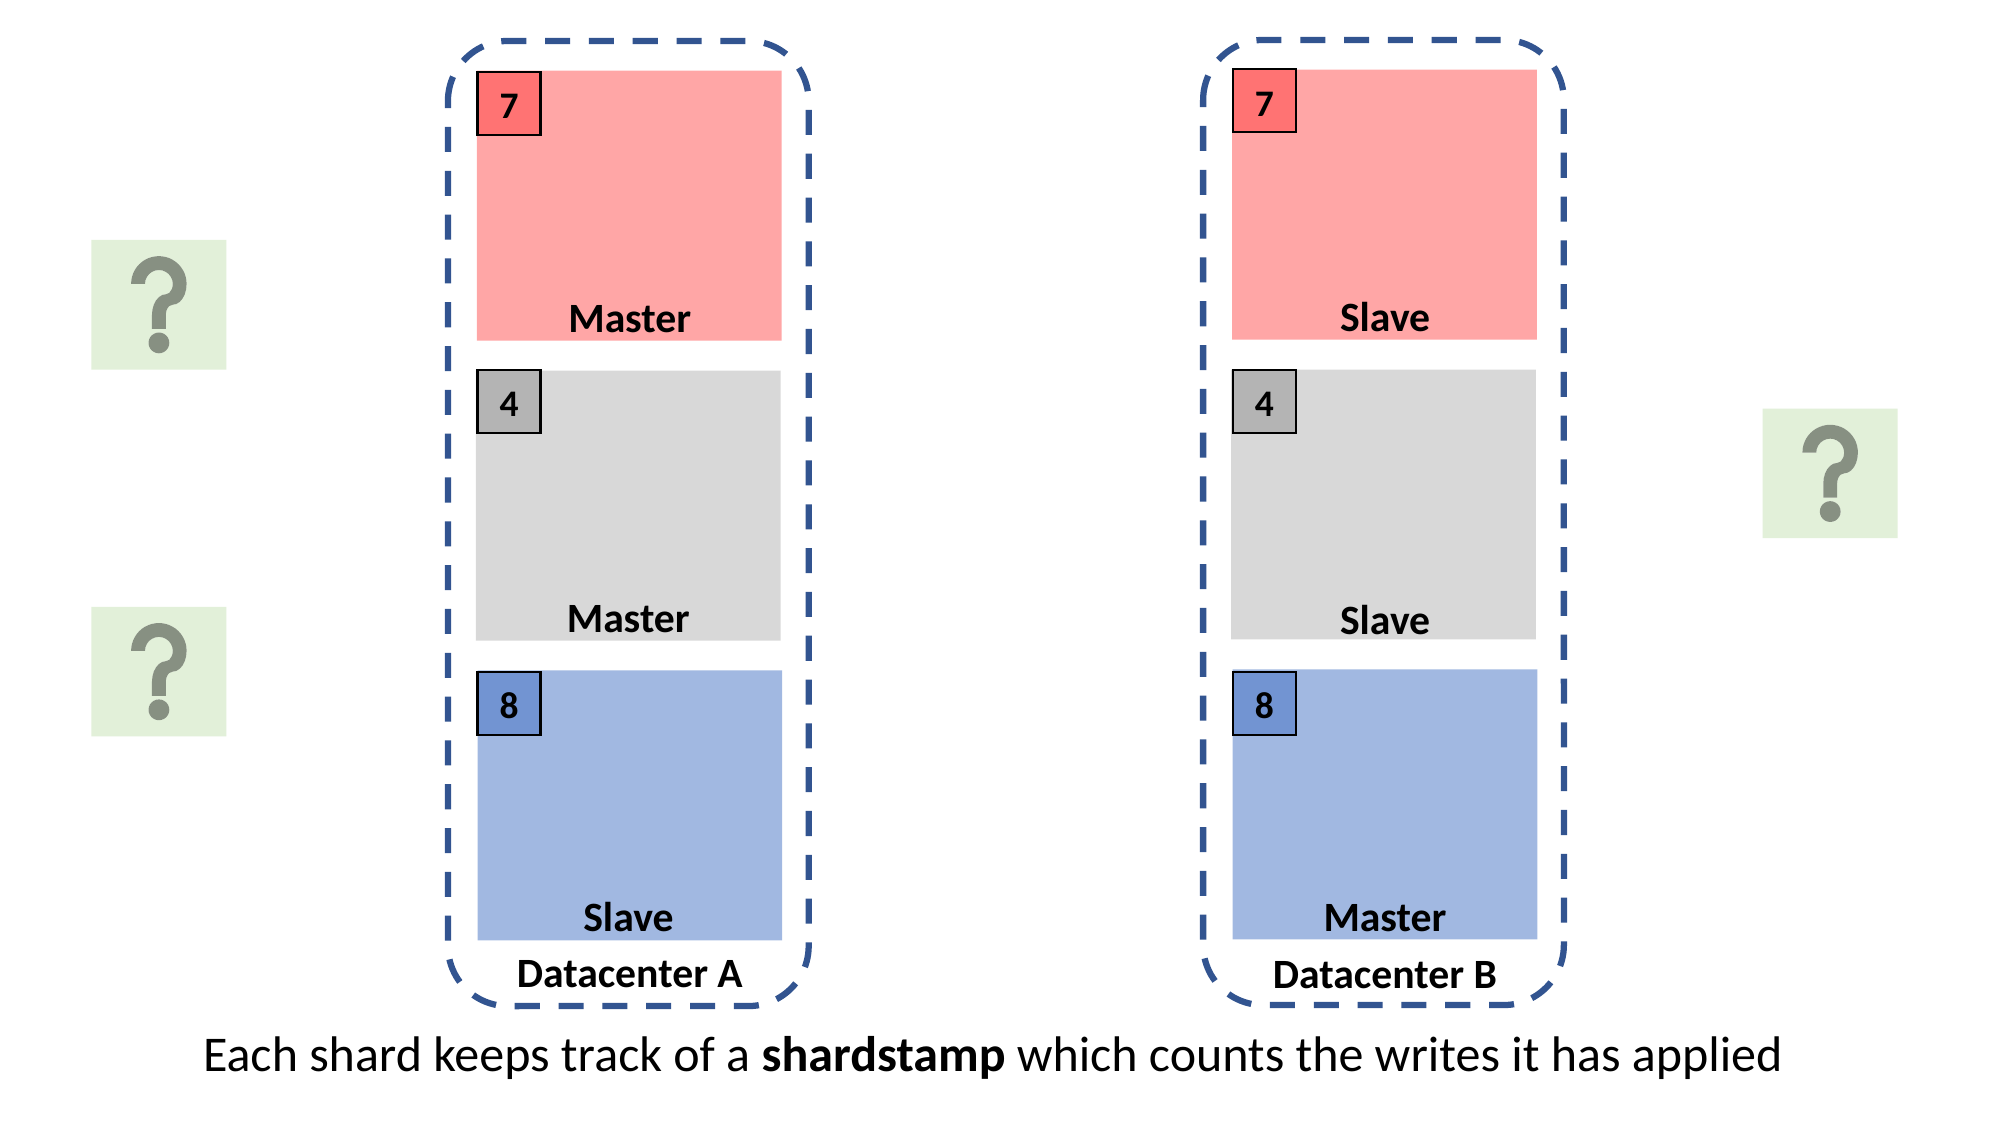

7

7

Slave
Master

4
4

Master
Slave

8
8
Master
Slave
Datacenter A
Datacenter B
Each shard keeps track of a shardstamp which counts the writes it has applied